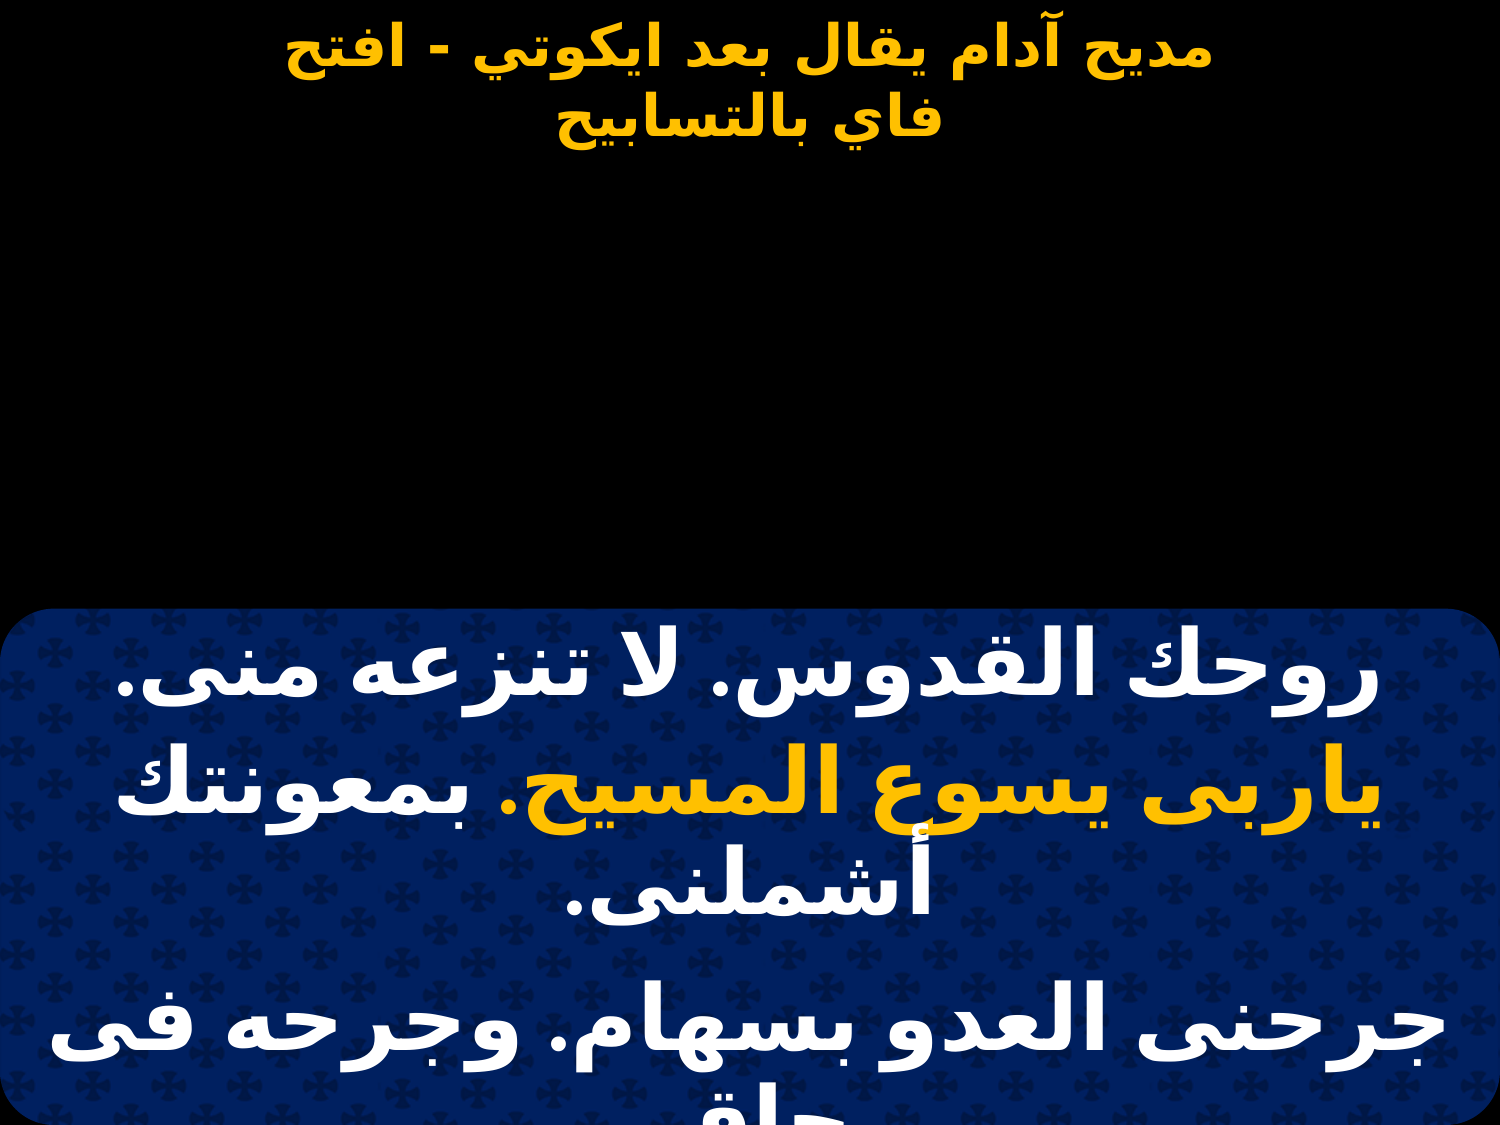

#
| روحك القدوس. لا تنزعه منى. |
| --- |
| ياربى يسوع المسيح. بمعونتك أشملنى. |
|  |
| جرحنى العدو بسهام. وجرحه فى حاق. |
| أعطنى جسدك مرهم. ودمك لى ترياق. |